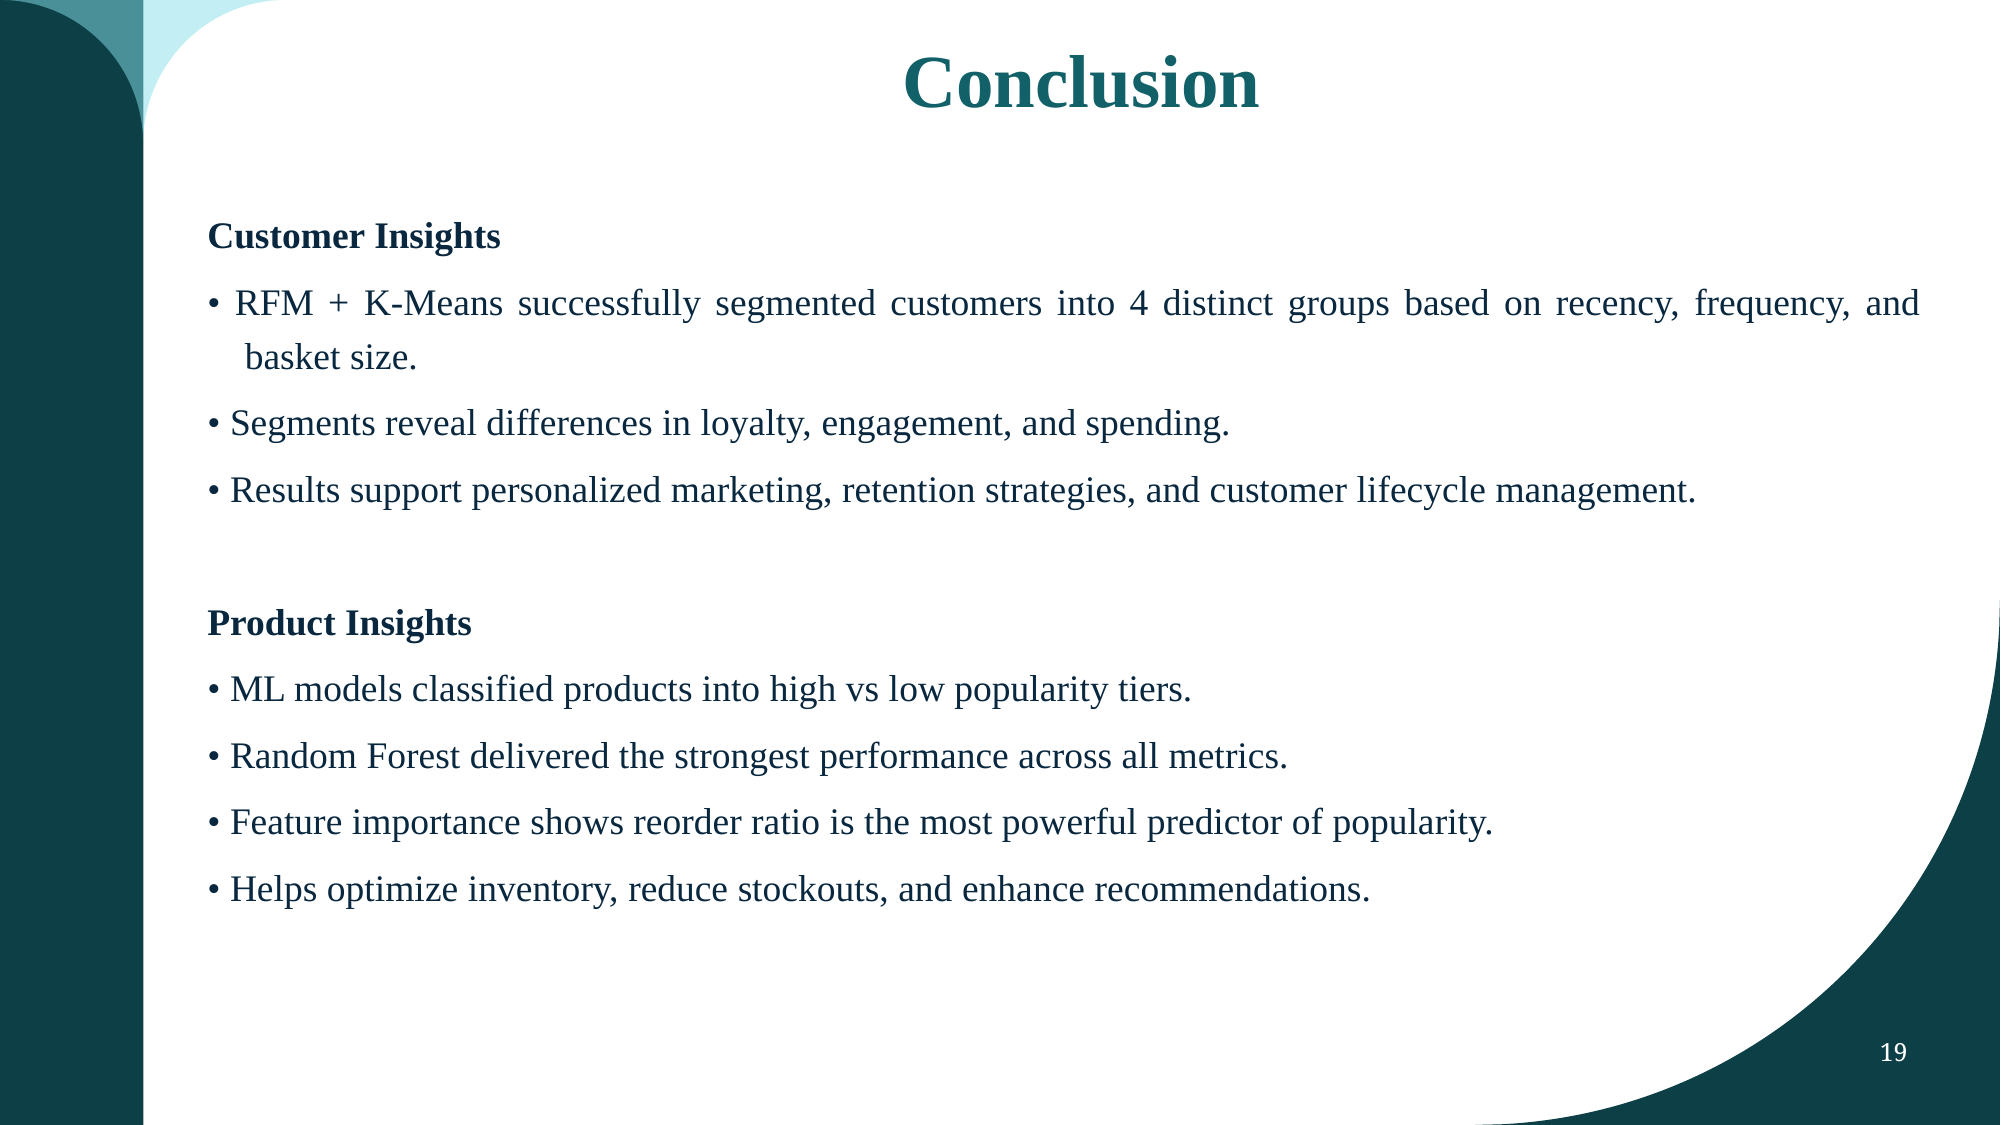

# Conclusion
Customer Insights
• RFM + K-Means successfully segmented customers into 4 distinct groups based on recency, frequency, and basket size.
• Segments reveal differences in loyalty, engagement, and spending.
• Results support personalized marketing, retention strategies, and customer lifecycle management.

Product Insights
• ML models classified products into high vs low popularity tiers.
• Random Forest delivered the strongest performance across all metrics.
• Feature importance shows reorder ratio is the most powerful predictor of popularity.
• Helps optimize inventory, reduce stockouts, and enhance recommendations.

19